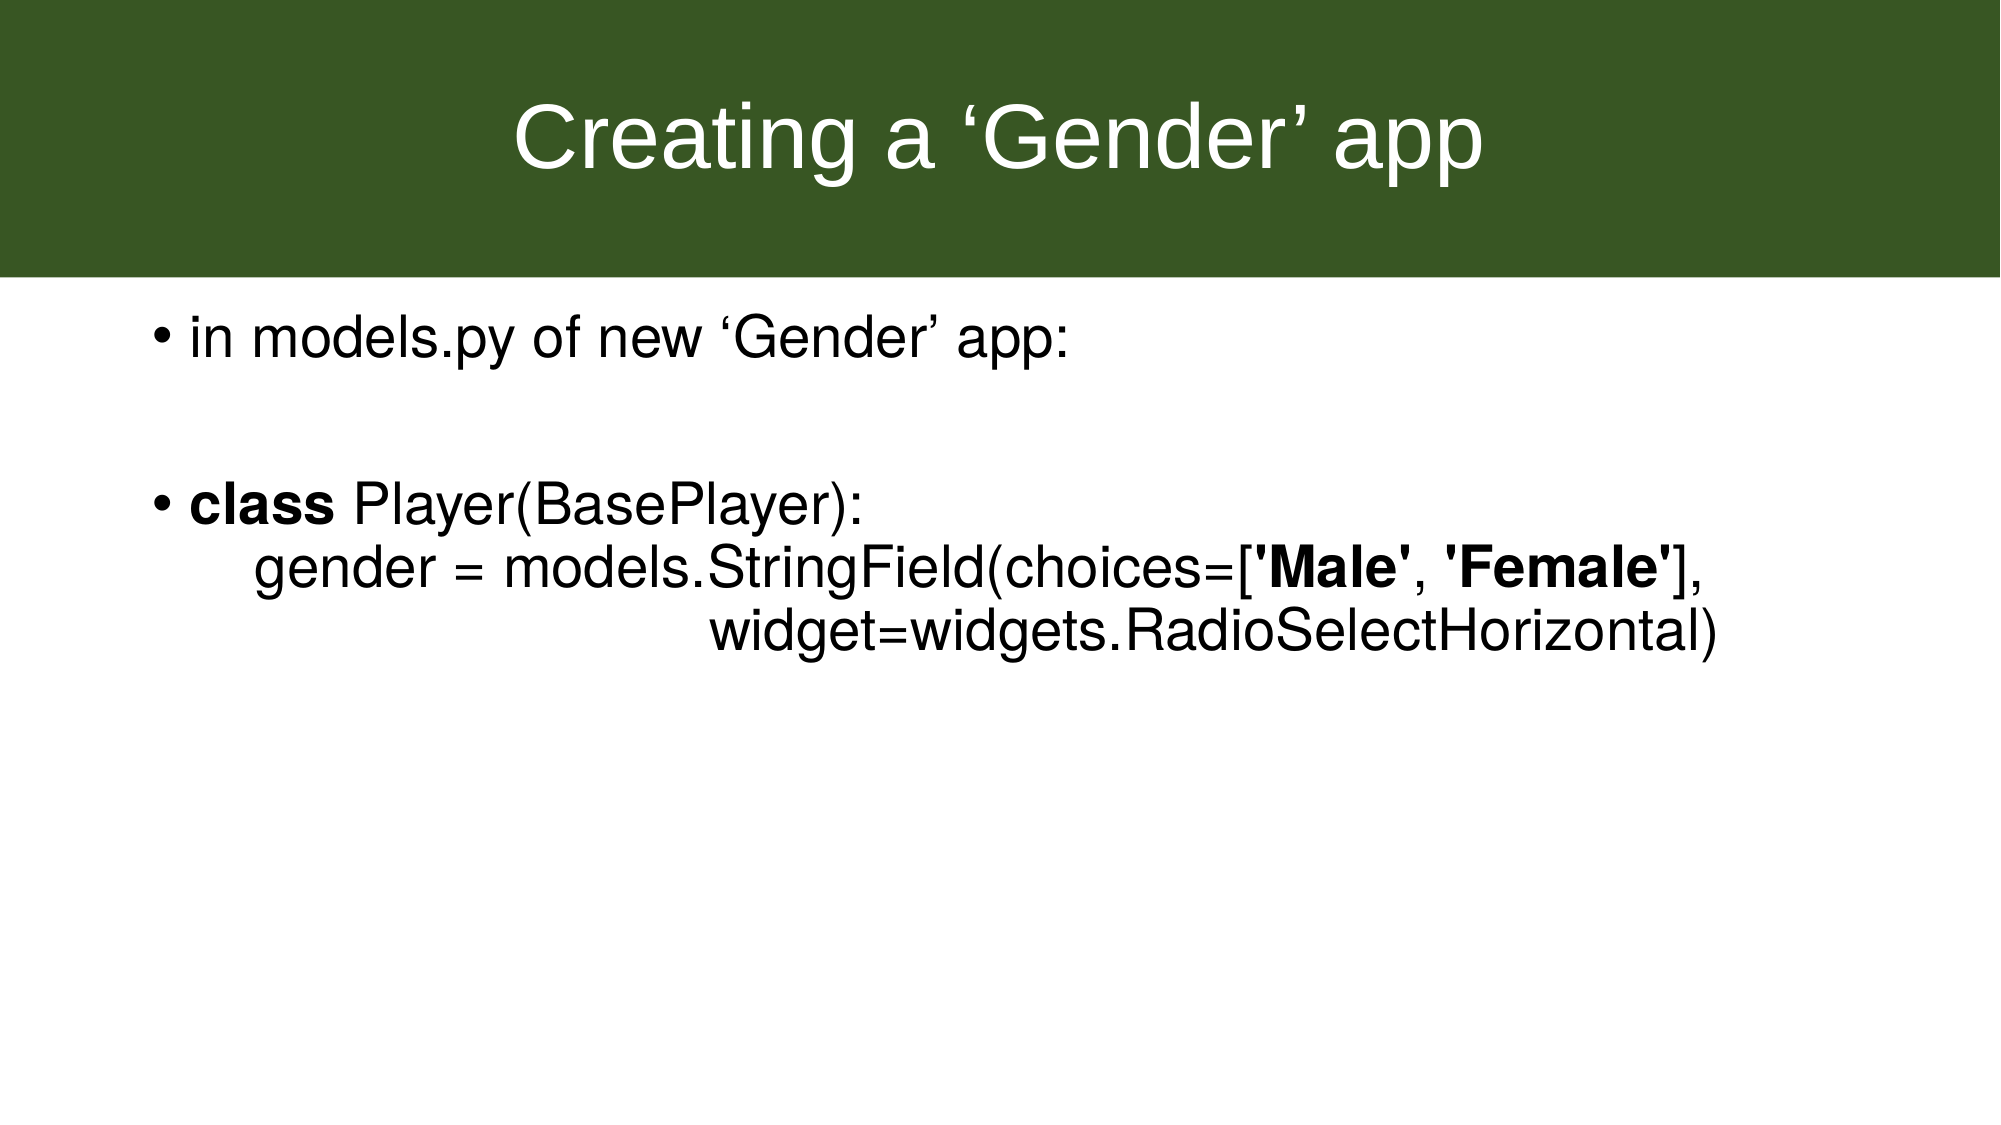

# Creating a ‘Gender’ app
in models.py of new ‘Gender’ app:

class Player(BasePlayer):
    gender = models.StringField(choices=['Male', 'Female'],
                                widget=widgets.RadioSelectHorizontal)